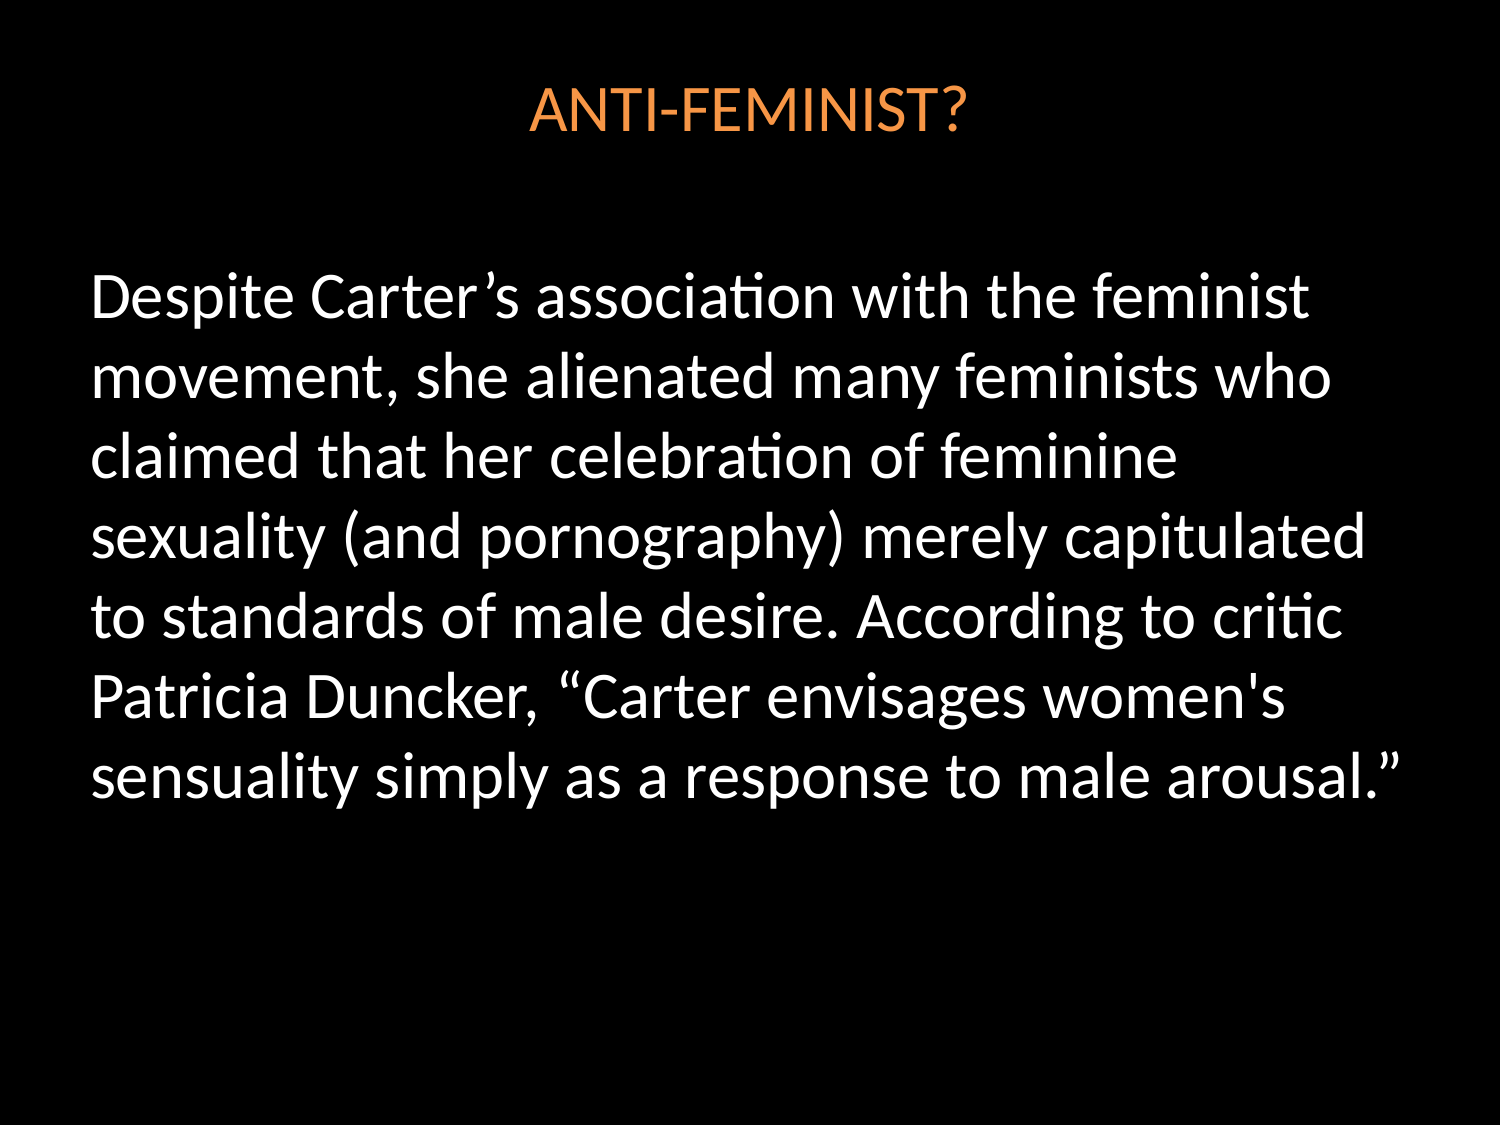

ANTI-FEMINIST?

Despite Carter’s association with the feminist movement, she alienated many feminists who claimed that her celebration of feminine sexuality (and pornography) merely capitulated to standards of male desire. According to critic Patricia Duncker, “Carter envisages women's sensuality simply as a response to male arousal.”